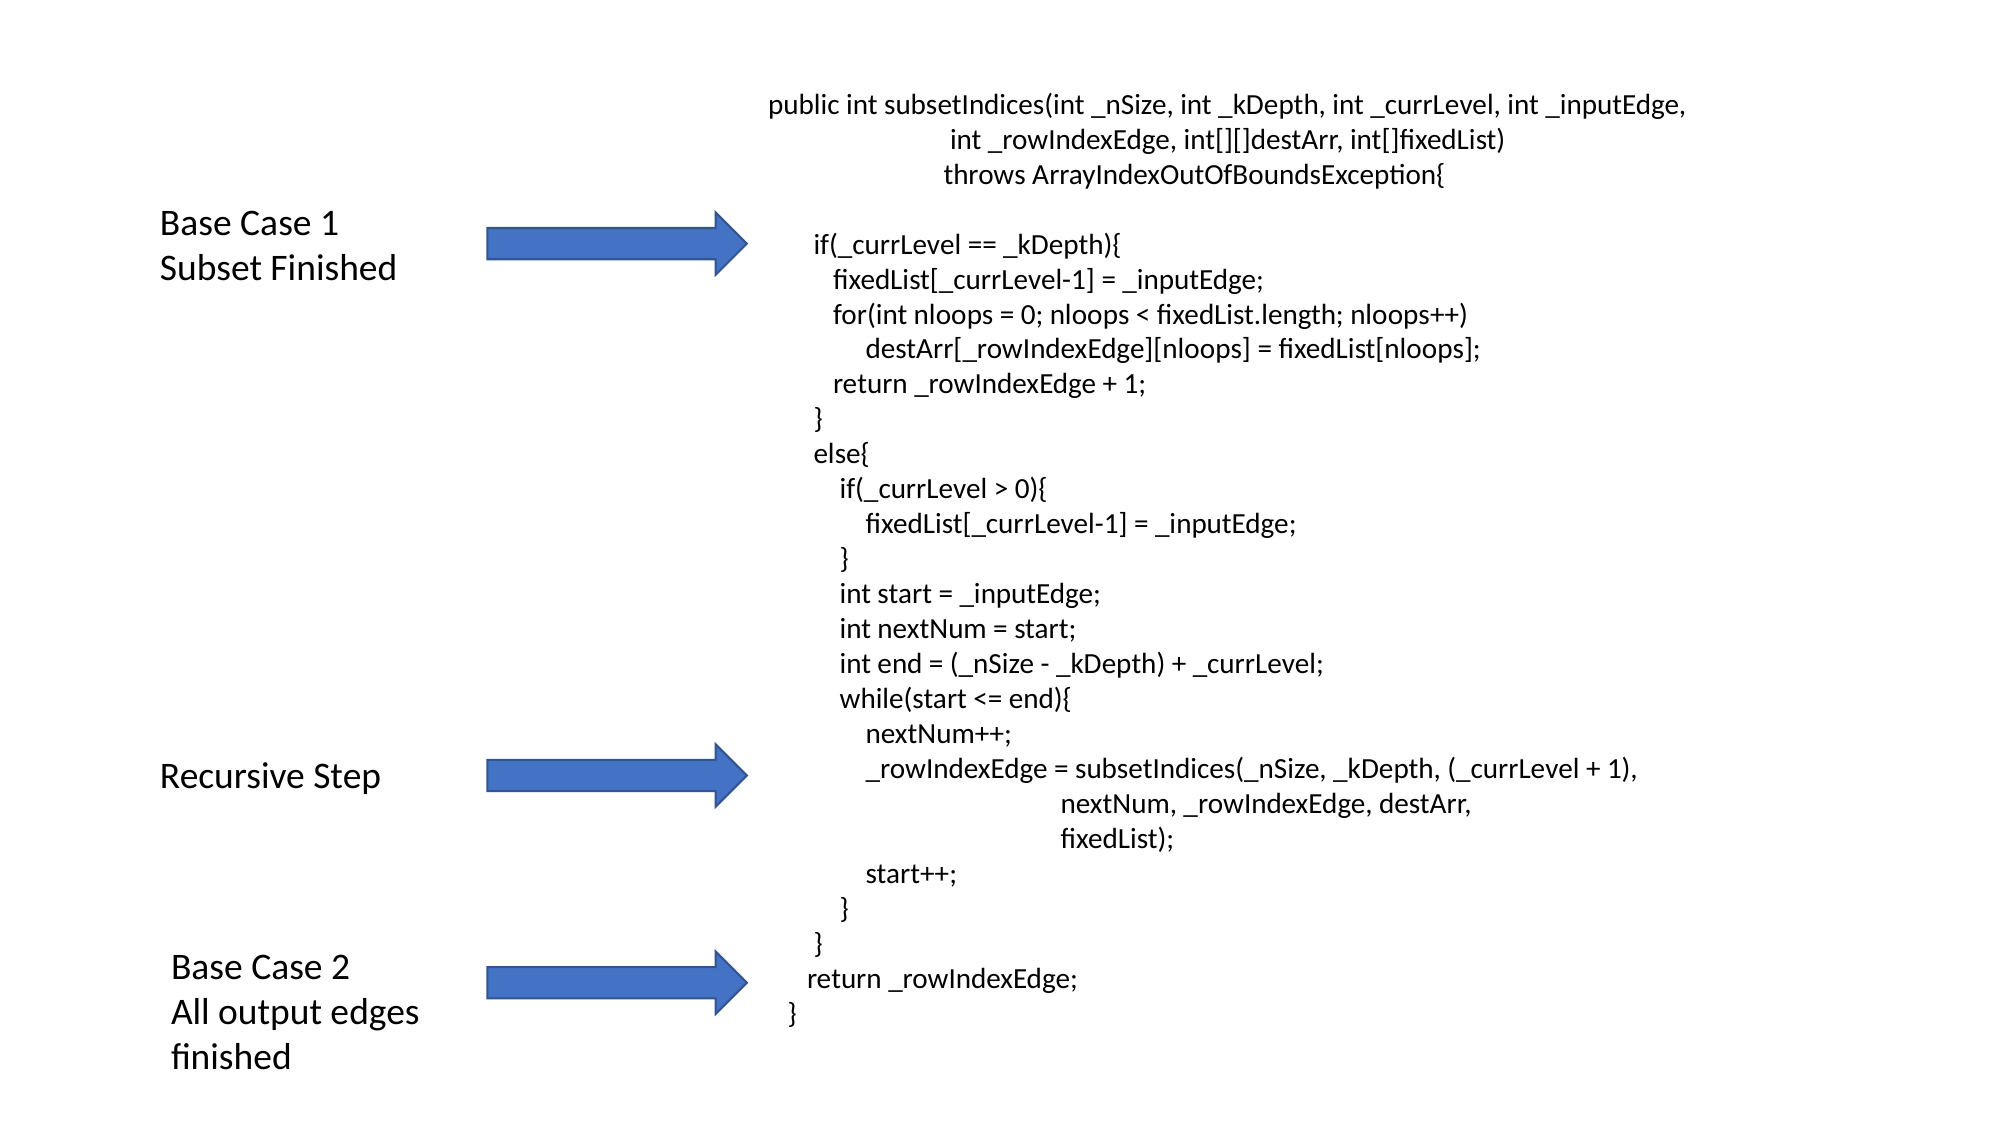

public int subsetIndices(int _nSize, int _kDepth, int _currLevel, int _inputEdge,
                             int _rowIndexEdge, int[][]destArr, int[]fixedList)
                            throws ArrayIndexOutOfBoundsException{

        if(_currLevel == _kDepth){
           fixedList[_currLevel-1] = _inputEdge;
           for(int nloops = 0; nloops < fixedList.length; nloops++)
                destArr[_rowIndexEdge][nloops] = fixedList[nloops];
           return _rowIndexEdge + 1;
        }
        else{
            if(_currLevel > 0){
                fixedList[_currLevel-1] = _inputEdge;
            }
            int start = _inputEdge;
            int nextNum = start;
            int end = (_nSize - _kDepth) + _currLevel;
            while(start <= end){
                nextNum++;
                _rowIndexEdge = subsetIndices(_nSize, _kDepth, (_currLevel + 1),
                                              nextNum, _rowIndexEdge, destArr,
                                              fixedList);
                start++;
            }
        }
       return _rowIndexEdge;
    }
Base Case 1
Subset Finished

Recursive Step

Base Case 2
All output edges finished